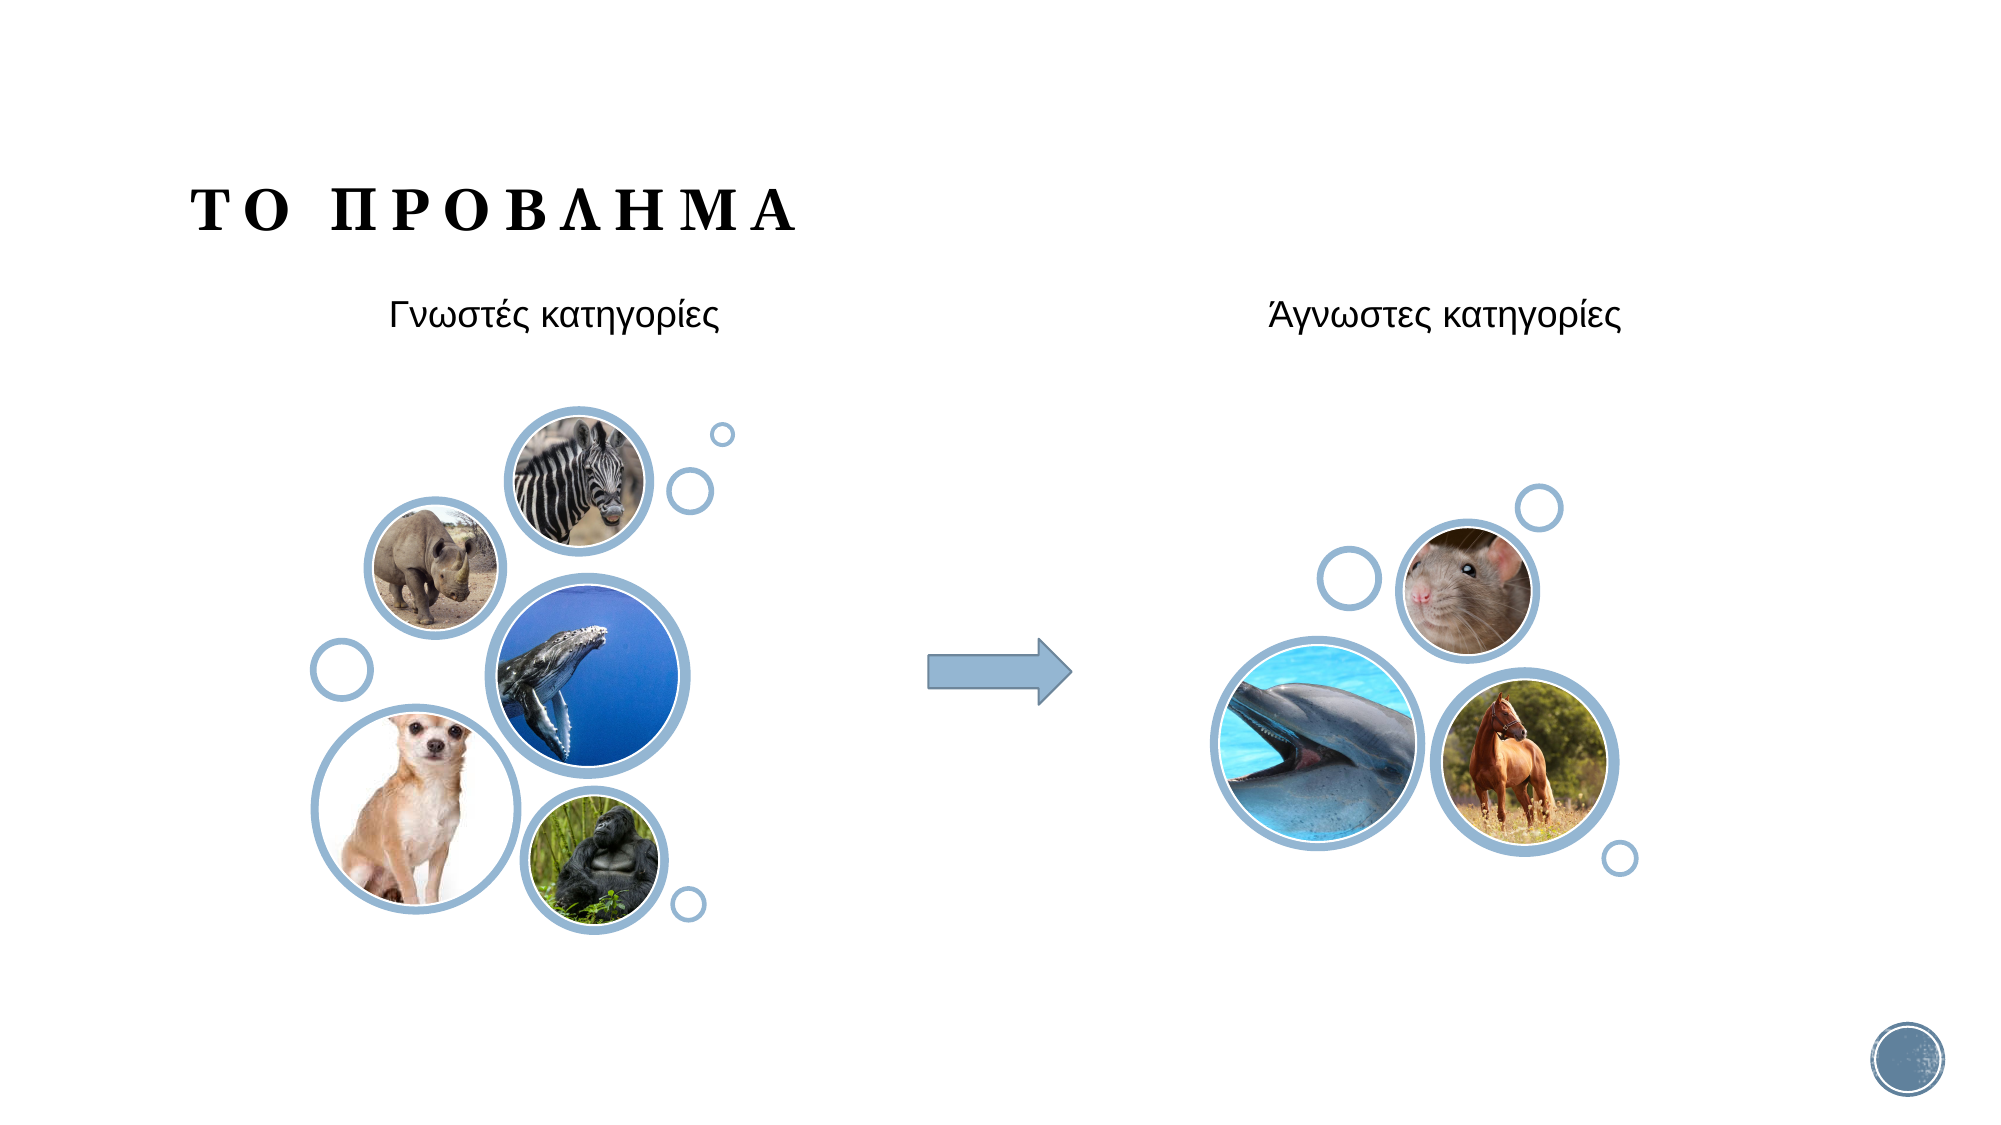

# ΤΟ ΠΡΟΒΛΗΜΑ

Γνωστές κατηγορίες
Άγνωστες κατηγορίες